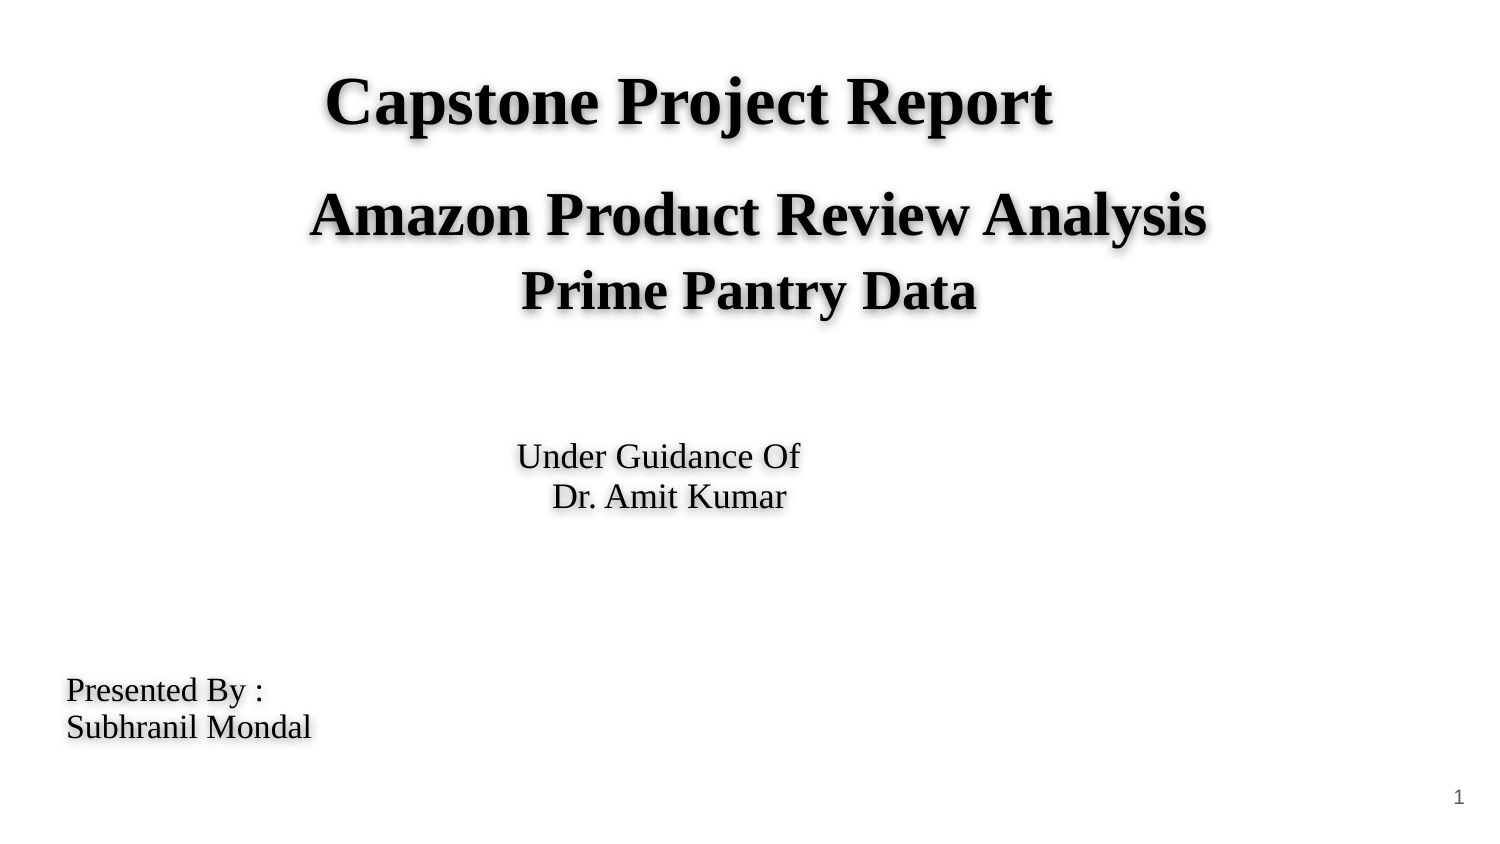

# Capstone Project Report Amazon Product Review Analysis
Prime Pantry Data
                                                     Under Guidance Of
                                                      Dr. Amit Kumar

Presented By :
Subhranil Mondal
1